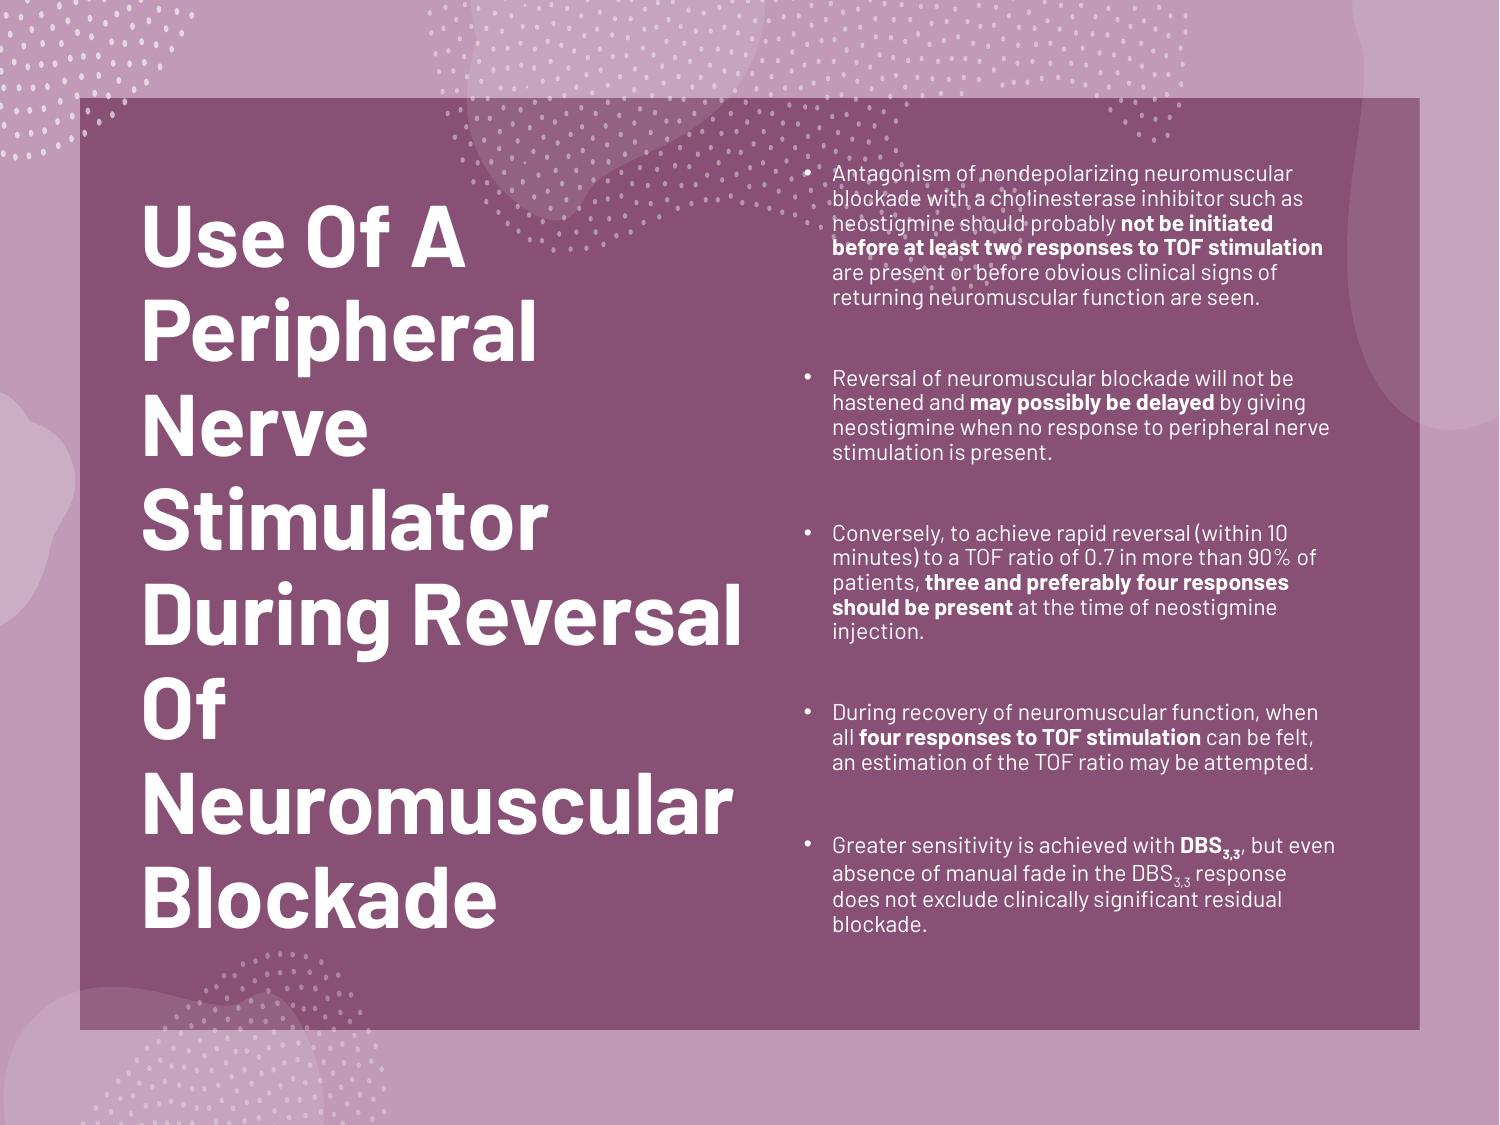

# Use Of A Peripheral Nerve Stimulator During Reversal Of Neuromuscular Blockade
Antagonism of nondepolarizing neuromuscular blockade with a cholinesterase inhibitor such as neostigmine should probably not be initiated before at least two responses to TOF stimulation are present or before obvious clinical signs of returning neuromuscular function are seen.

Reversal of neuromuscular blockade will not be hastened and may possibly be delayed by giving neostigmine when no response to peripheral nerve stimulation is present.

Conversely, to achieve rapid reversal (within 10 minutes) to a TOF ratio of 0.7 in more than 90% of patients, three and preferably four responses should be present at the time of neostigmine injection.

During recovery of neuromuscular function, when all four responses to TOF stimulation can be felt, an estimation of the TOF ratio may be attempted.

Greater sensitivity is achieved with DBS3,3, but even absence of manual fade in the DBS3,3 response does not exclude clinically significant residual blockade.